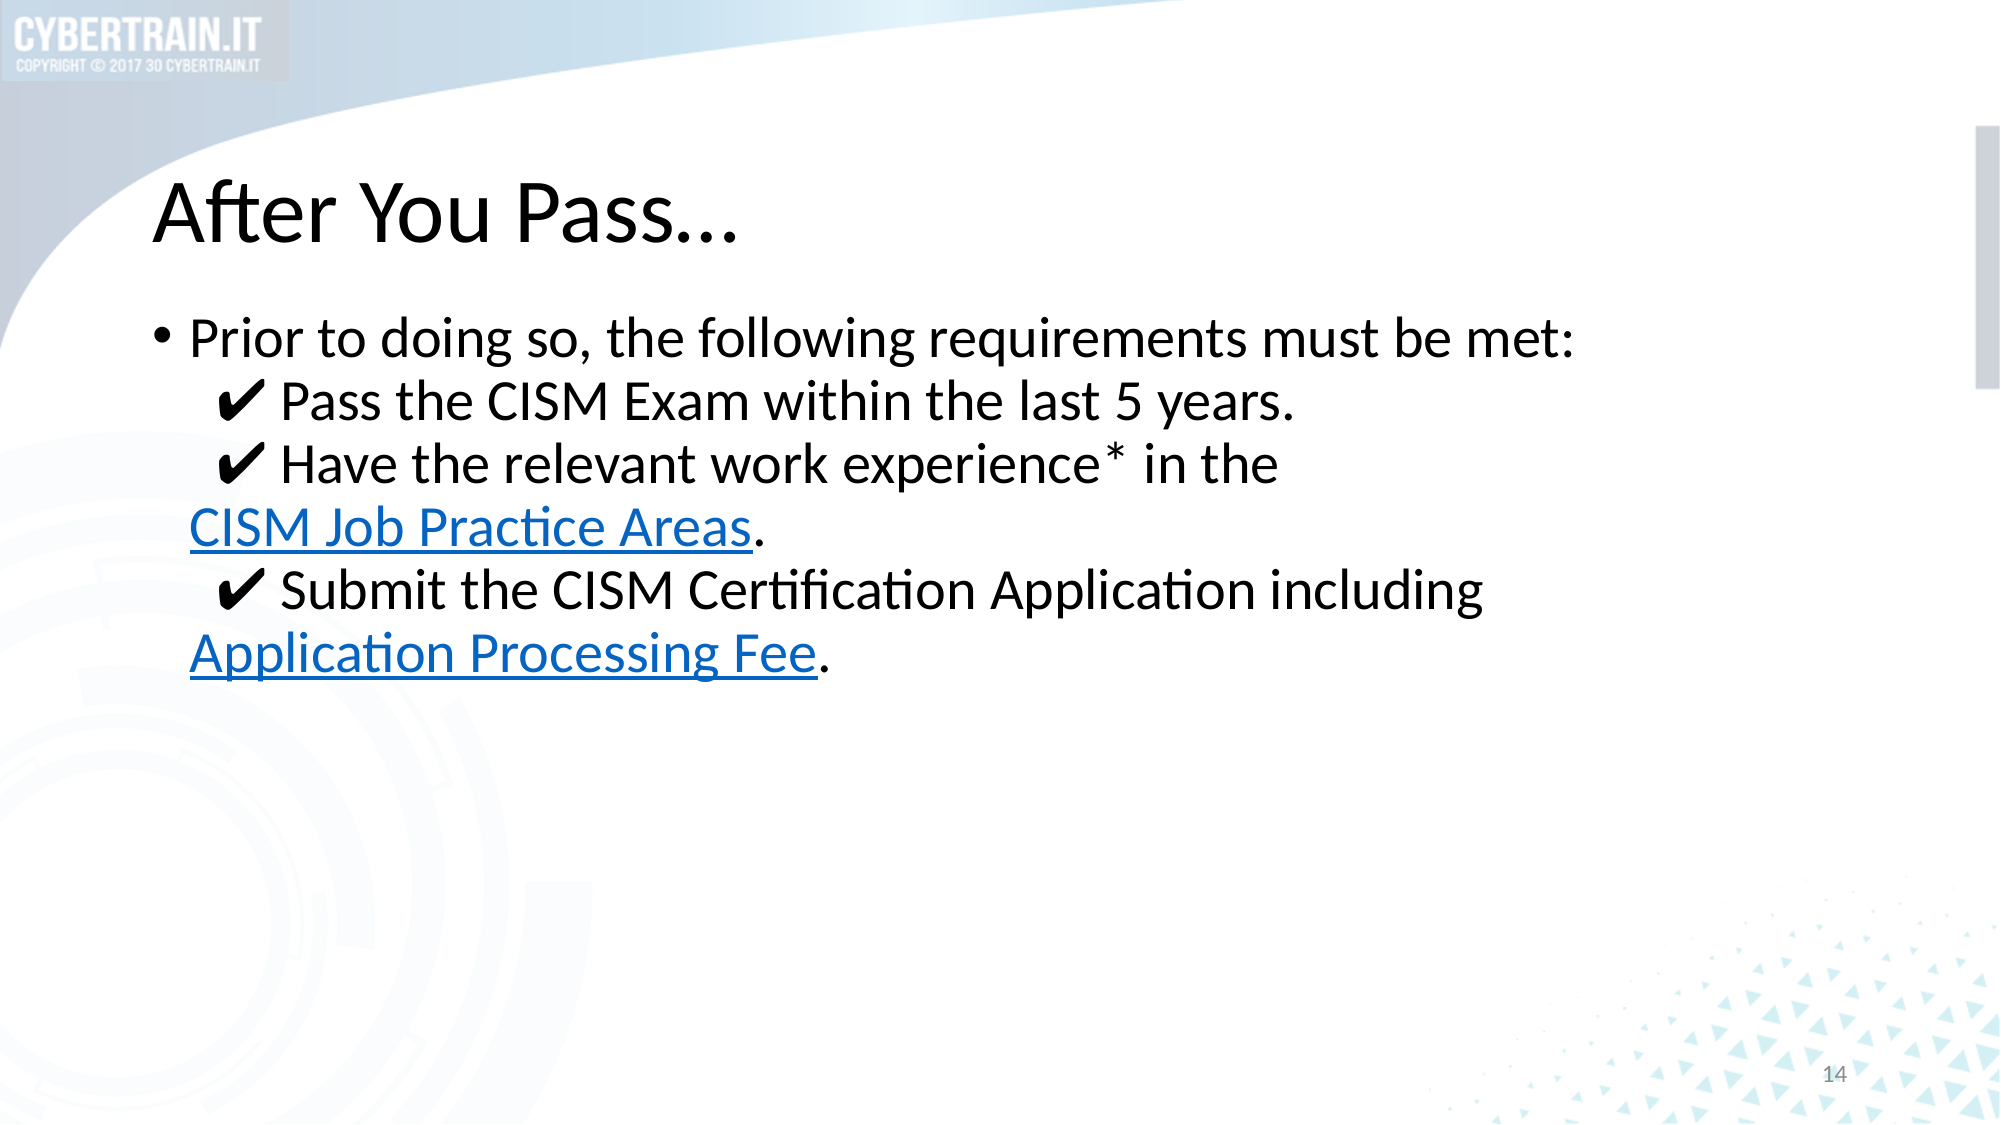

# After You Pass…
Prior to doing so, the following requirements must be met:
  ✔ Pass the CISM Exam within the last 5 years.
  ✔ Have the relevant work experience* in the CISM Job Practice Areas.
  ✔ Submit the CISM Certification Application including Application Processing Fee.
14